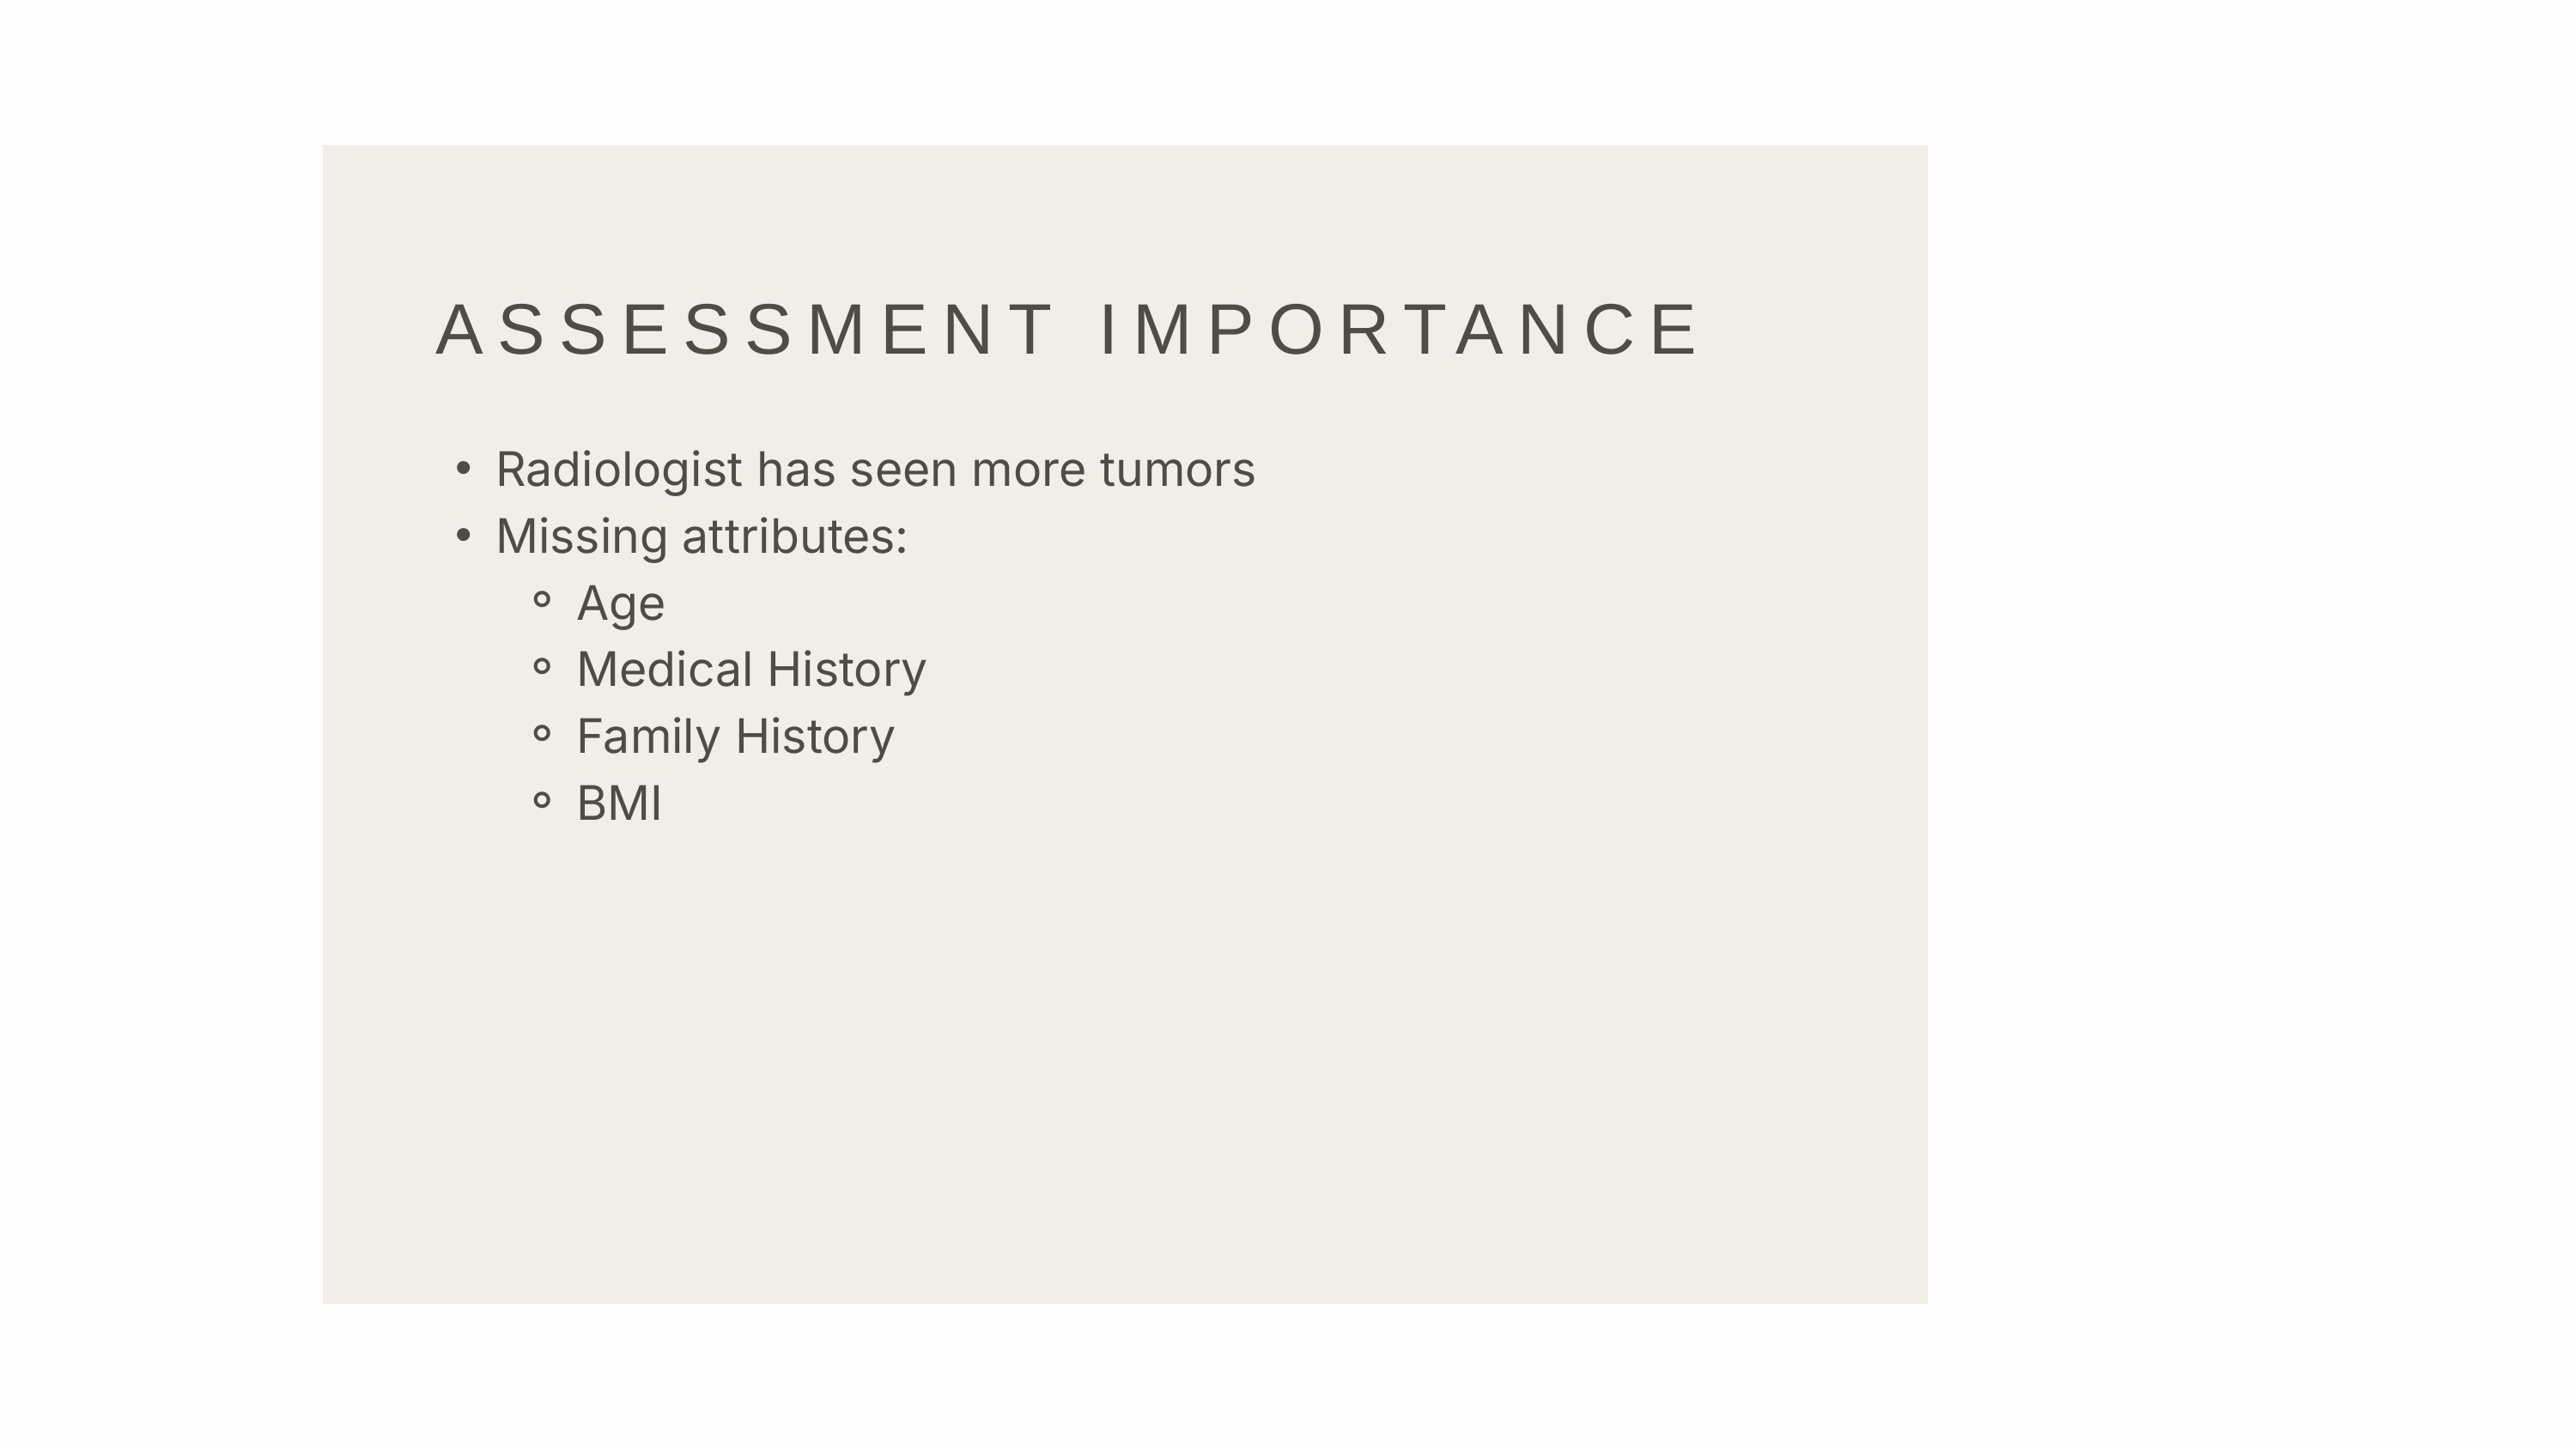

ASSESSMENT IMPORTANCE
Radiologist has seen more tumors
Missing attributes:
Age
Medical History
Family History
BMI